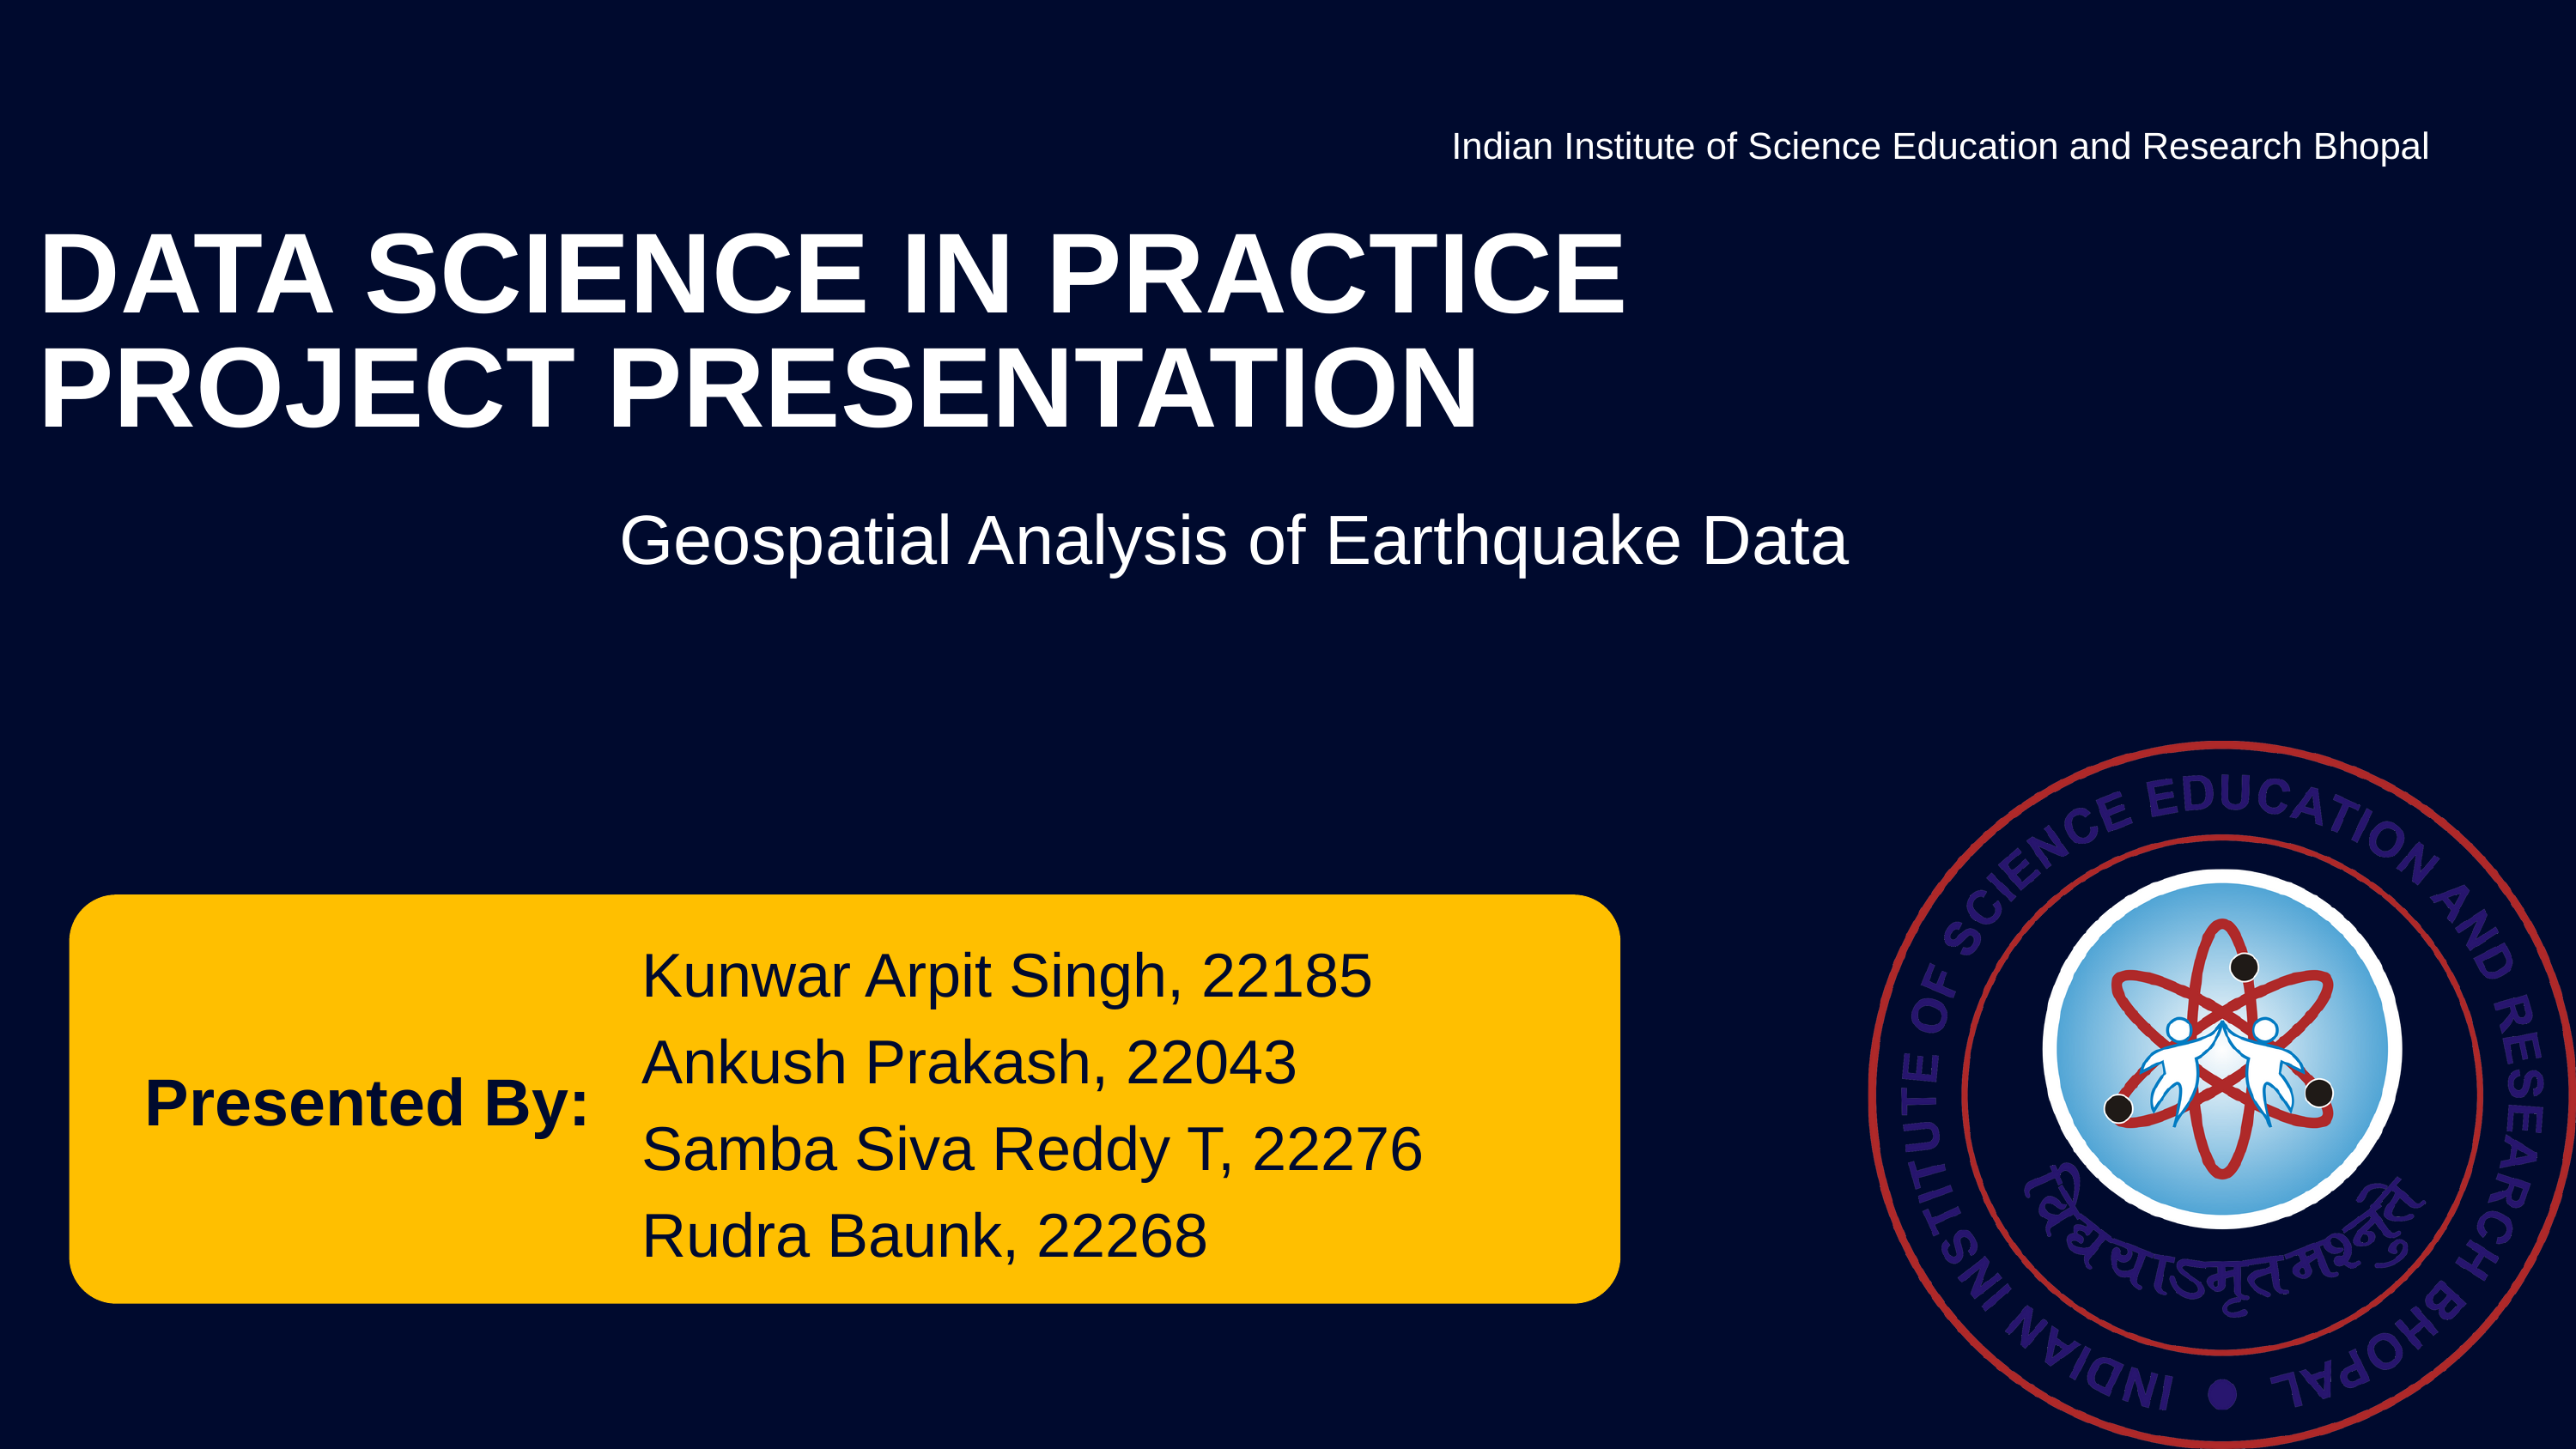

Indian Institute of Science Education and Research Bhopal
DATA SCIENCE IN PRACTICE PROJECT PRESENTATION
Geospatial Analysis of Earthquake Data

Kunwar Arpit Singh, 22185
Ankush Prakash, 22043
Samba Siva Reddy T, 22276
Rudra Baunk, 22268
Presented By: